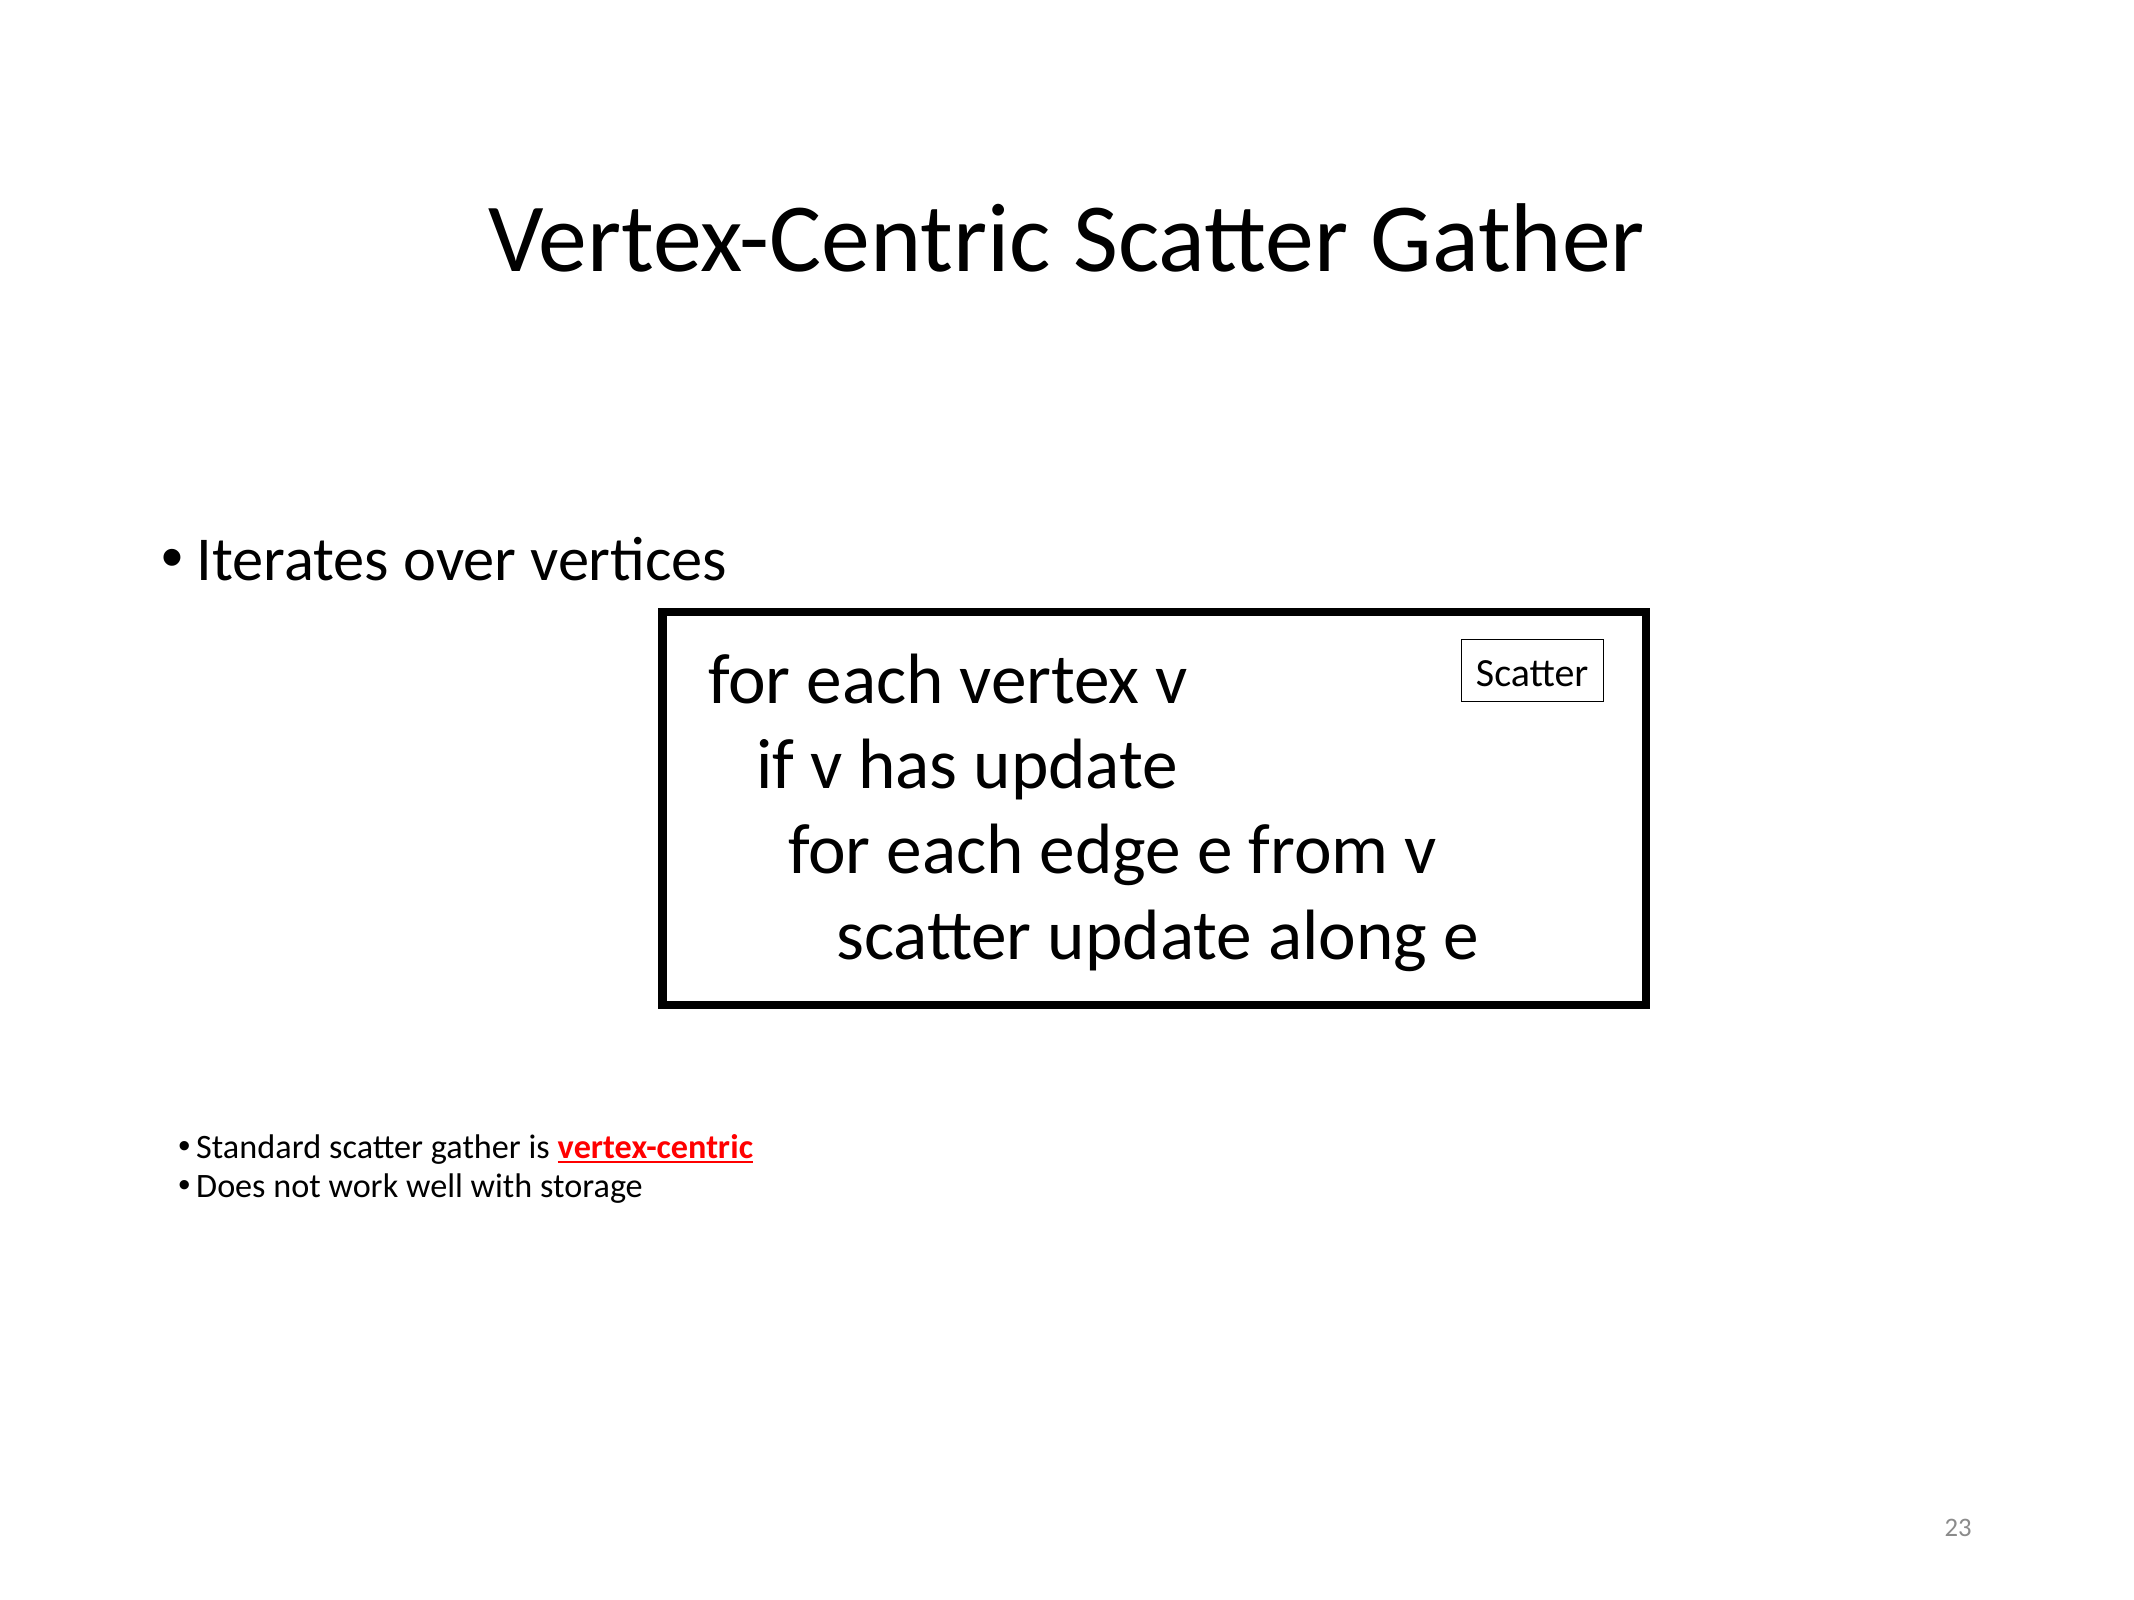

# Vertex-Centric Scatter Gather
Iterates over vertices

for each vertex v
   if v has update
     for each edge e from v
        scatter update along e
Scatter
Standard scatter gather is vertex-centric
Does not work well with storage

23